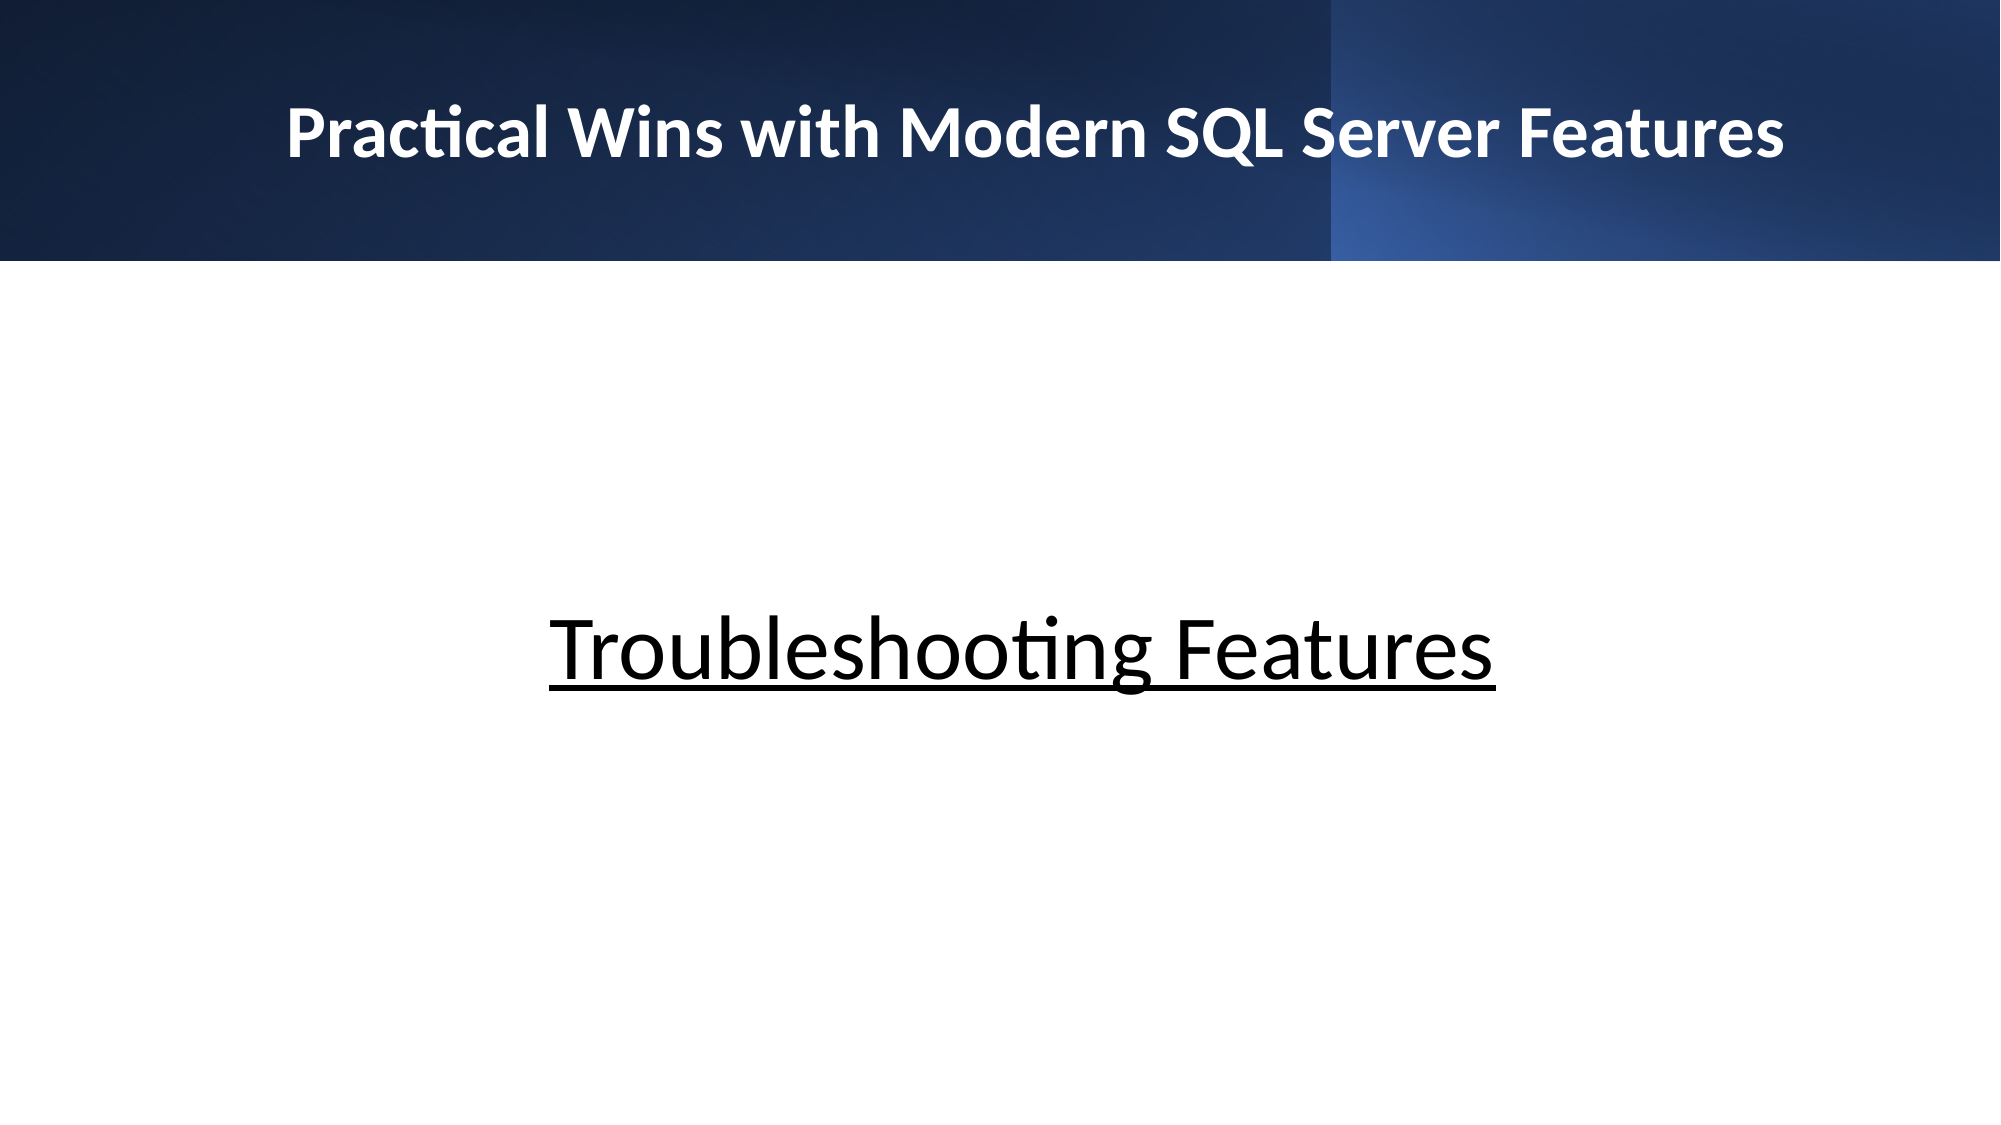

# Practical Wins with Modern SQL Server Features
Troubleshooting Features